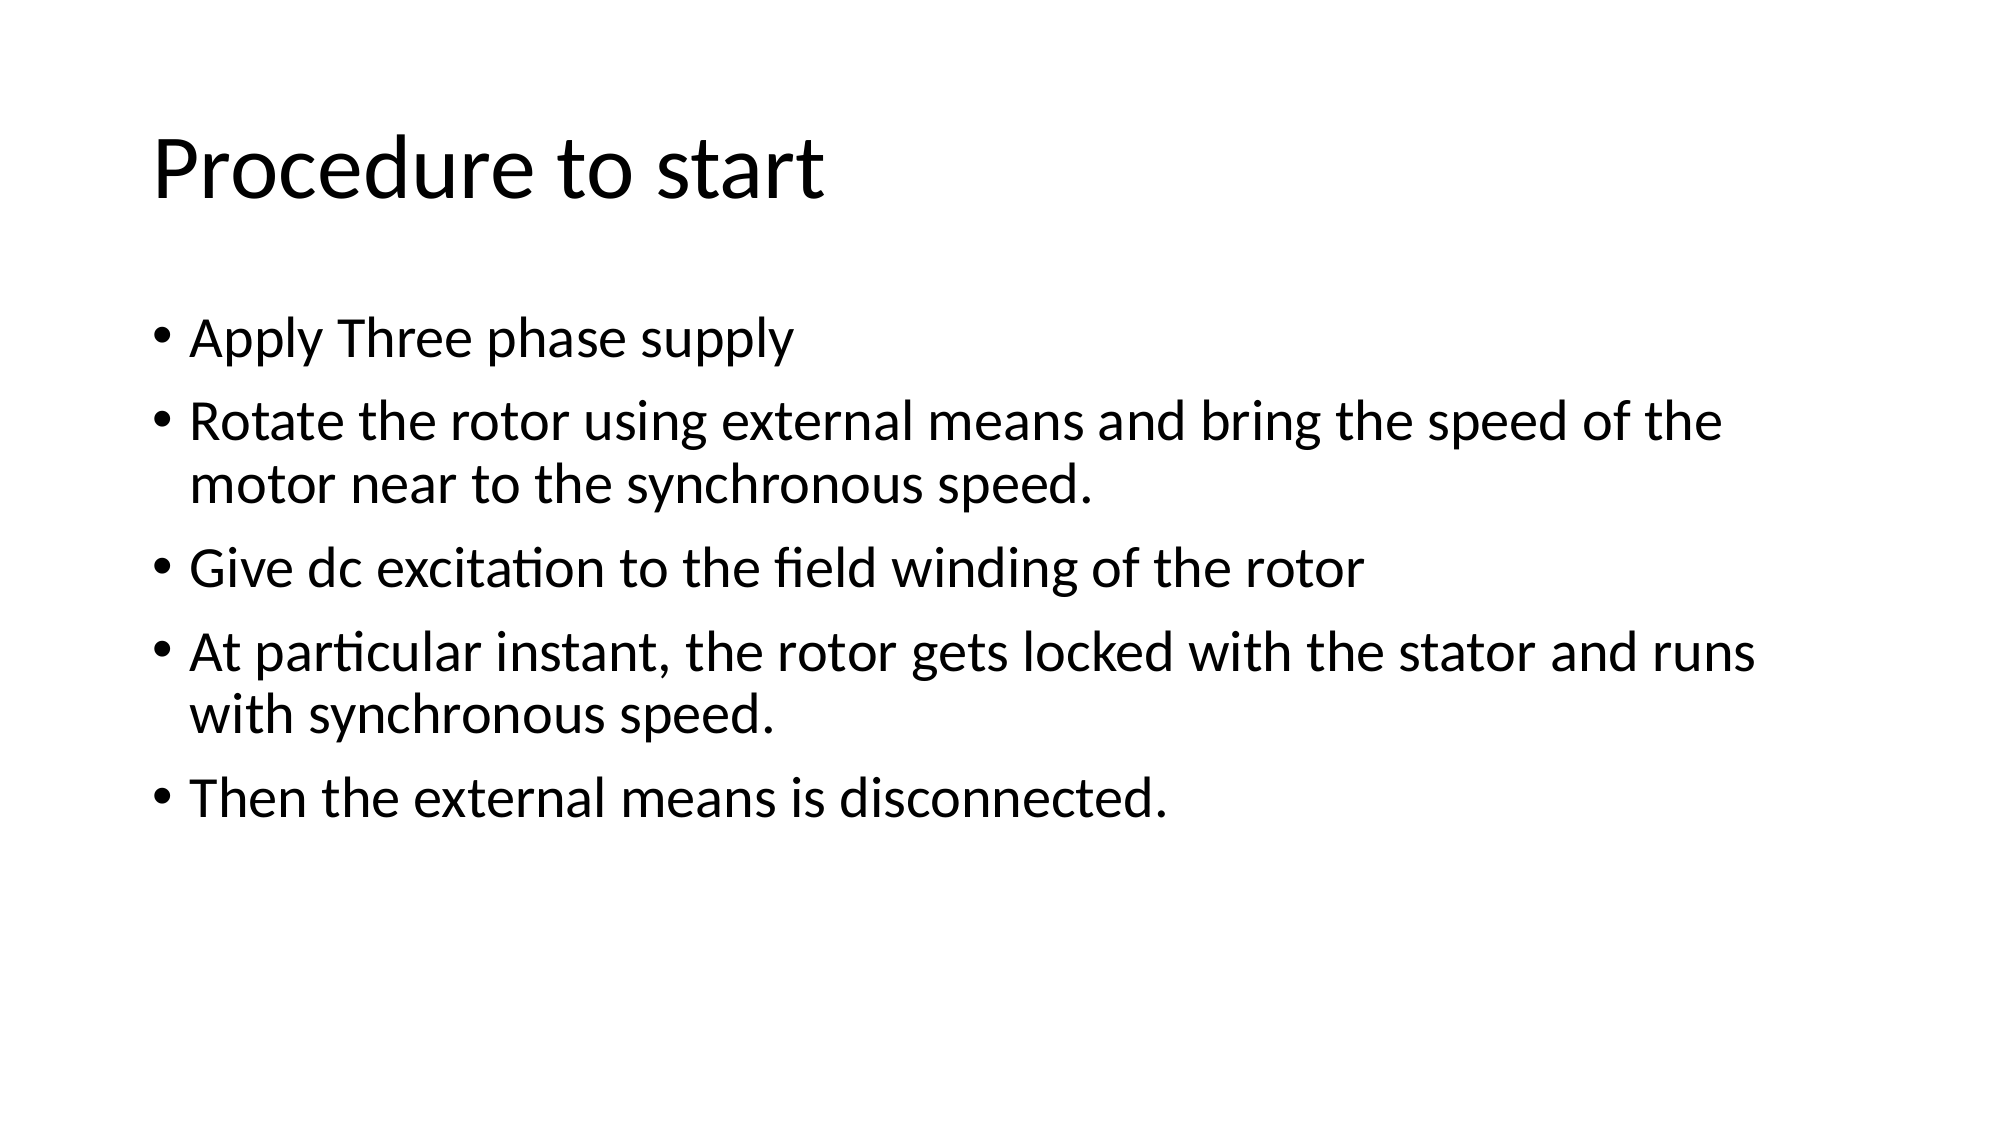

# Procedure to start
Apply Three phase supply
Rotate the rotor using external means and bring the speed of the motor near to the synchronous speed.
Give dc excitation to the field winding of the rotor
At particular instant, the rotor gets locked with the stator and runs with synchronous speed.
Then the external means is disconnected.